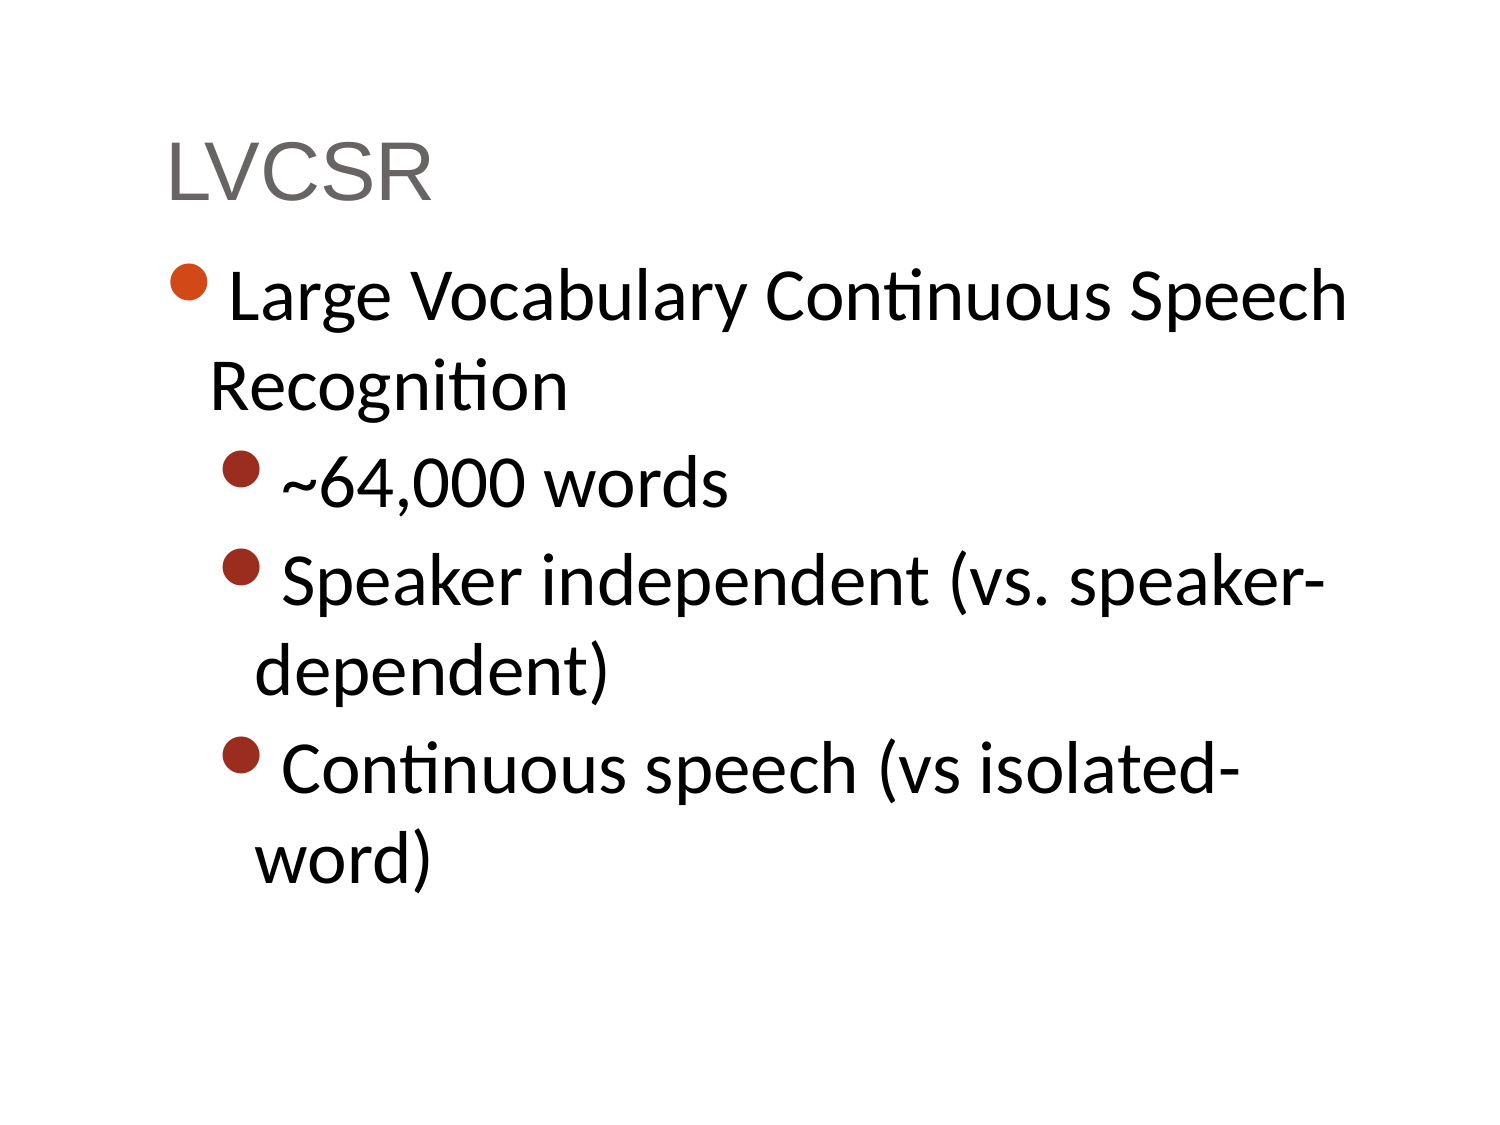

# LVCSR
Large Vocabulary Continuous Speech Recognition
~64,000 words
Speaker independent (vs. speaker-dependent)
Continuous speech (vs isolated-word)